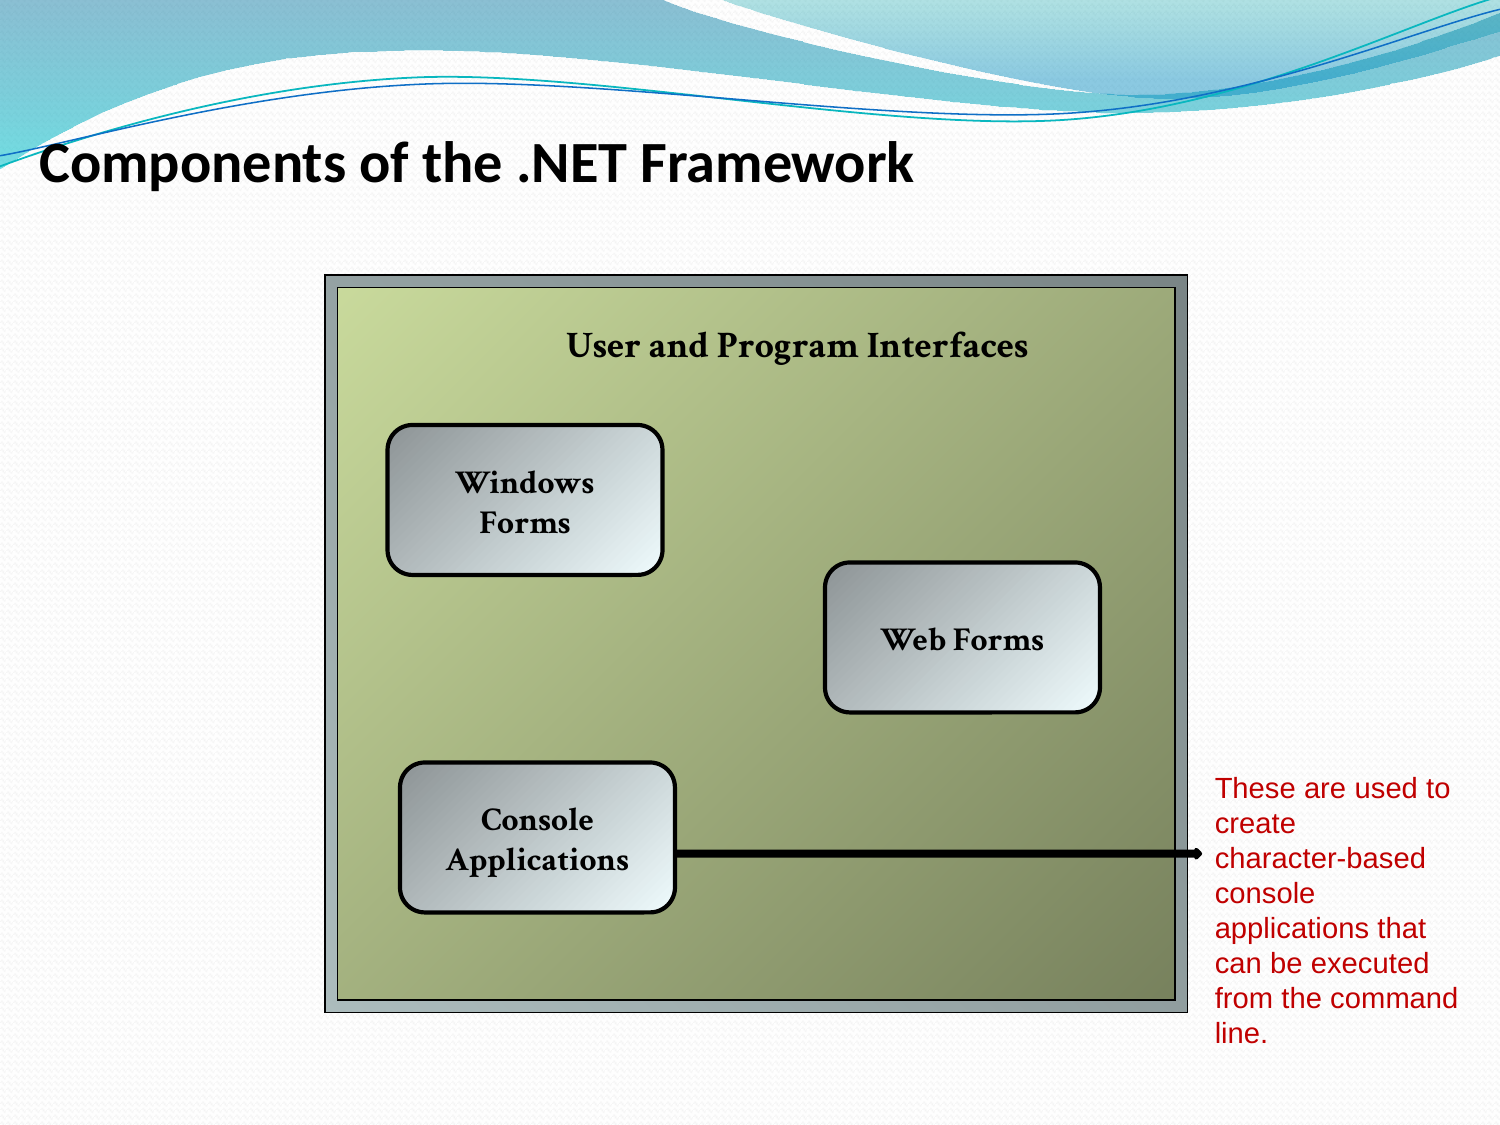

Components of the .NET Framework

User and Program Interfaces
Windows Forms
Web Forms
Console Applications
These are used to create
character-based console applications that can be executed from the command line.